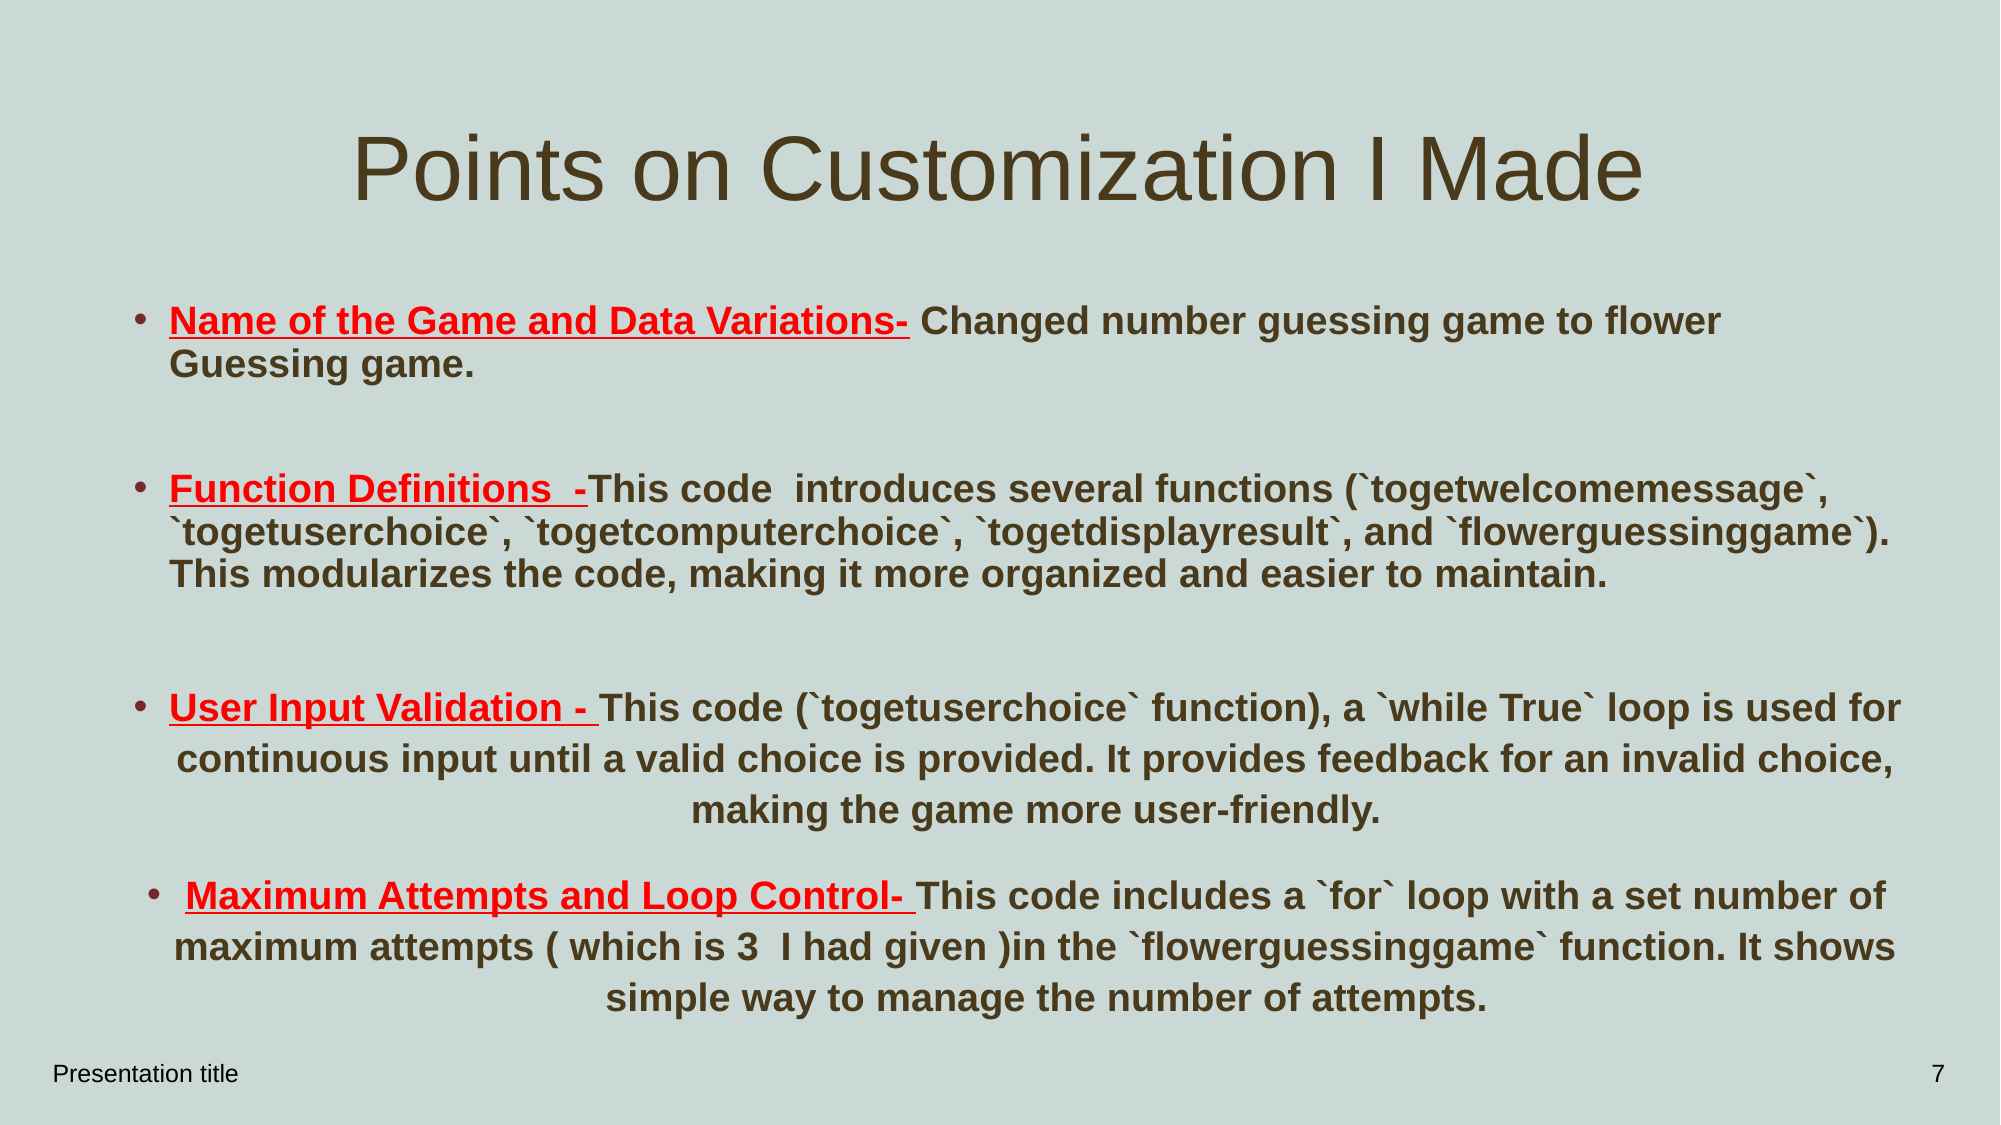

# Points on Customization I Made
Name of the Game and Data Variations- Changed number guessing game to flower Guessing game.

Function Definitions  -This code  introduces several functions (`togetwelcomemessage`, `togetuserchoice`, `togetcomputerchoice`, `togetdisplayresult`, and `flowerguessinggame`). This modularizes the code, making it more organized and easier to maintain.

User Input Validation - This code (`togetuserchoice` function), a `while True` loop is used for continuous input until a valid choice is provided. It provides feedback for an invalid choice, making the game more user-friendly.
Maximum Attempts and Loop Control- This code includes a `for` loop with a set number of maximum attempts ( which is 3  I had given )in the `flowerguessinggame` function. It shows   simple way to manage the number of attempts.

Presentation title
7